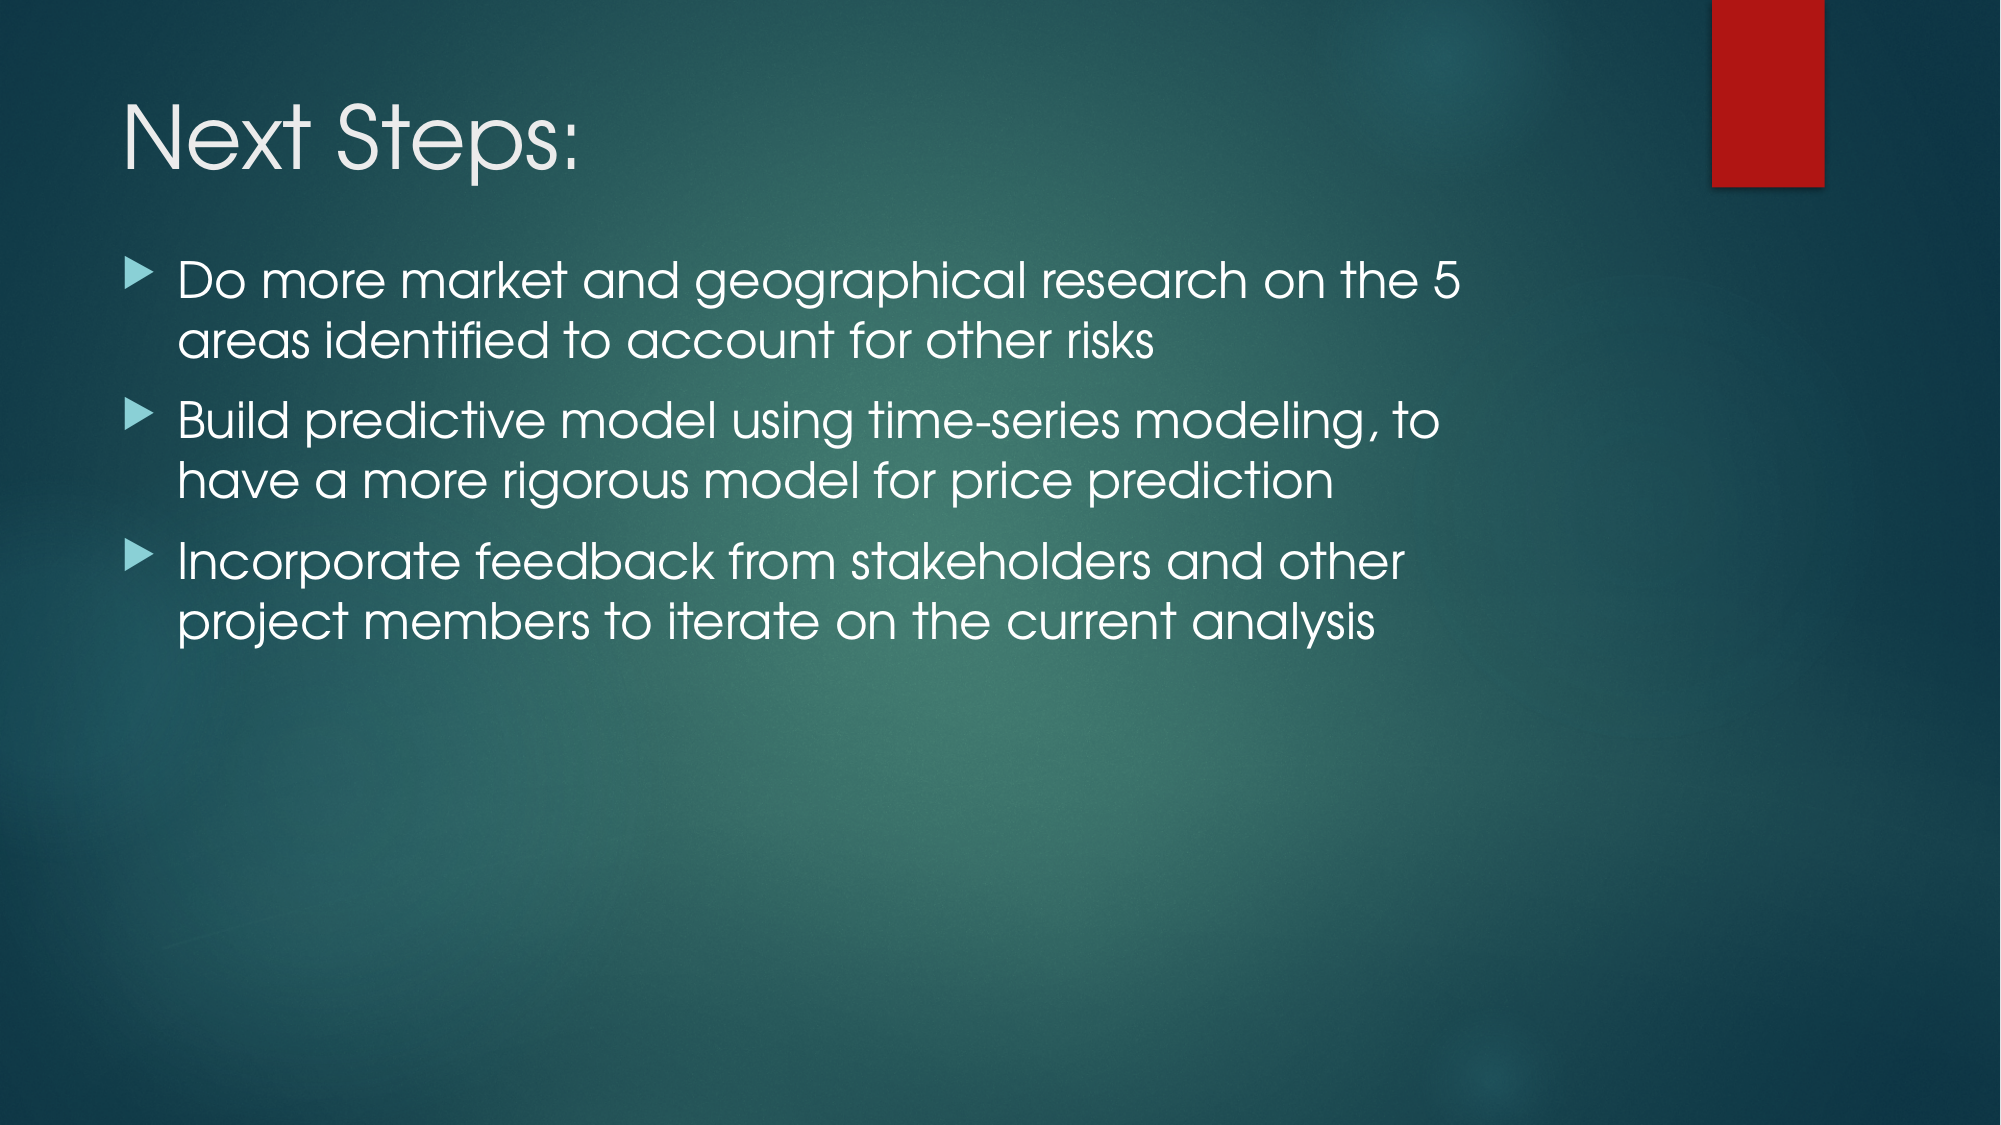

# Next Steps:

Do more market and geographical research on the 5 areas identified to account for other risks
Build predictive model using time-series modeling, to have a more rigorous model for price prediction
Incorporate feedback from stakeholders and other project members to iterate on the current analysis